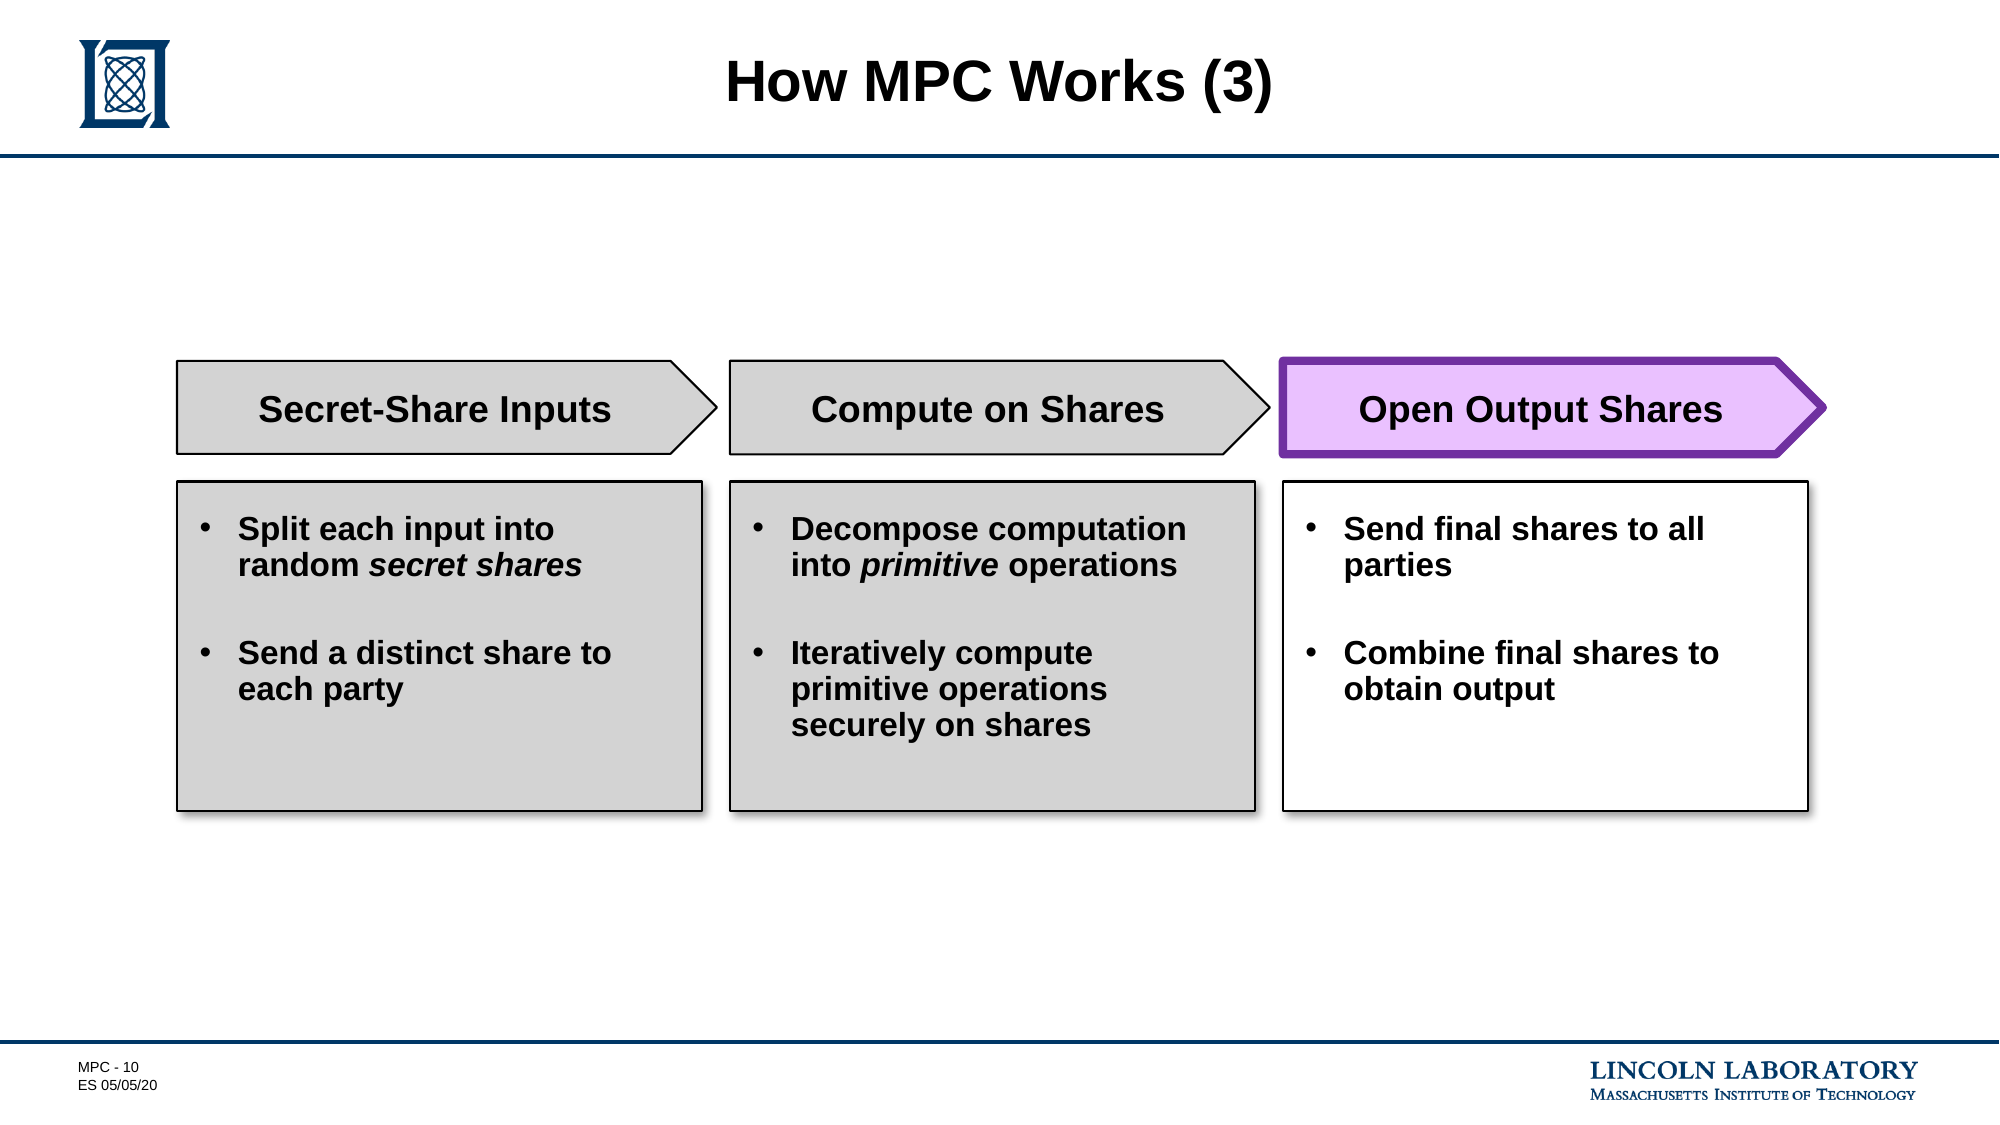

# How MPC Works (3)
Secret-Share Inputs
Compute on Shares
Open Output Shares
Split each input into random secret shares
Send a distinct share to each party
Decompose computation into primitive operations
Iteratively compute primitive operations securely on shares
Send final shares to all parties
Combine final shares to obtain output